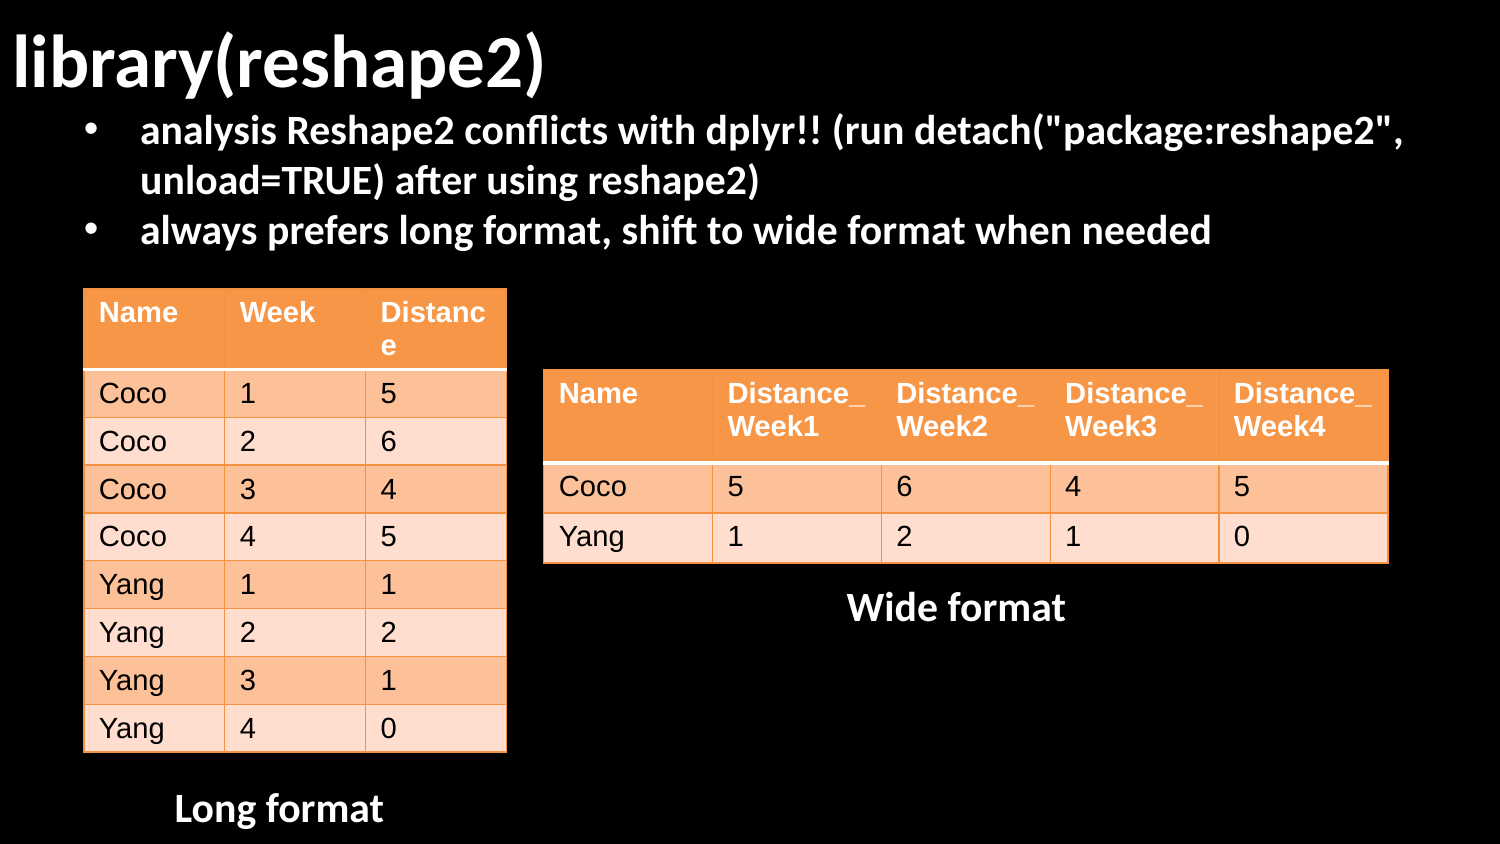

# library(reshape2)
analysis Reshape2 conflicts with dplyr!! (run detach("package:reshape2", unload=TRUE) after using reshape2)
always prefers long format, shift to wide format when needed
| Name | Week | Distance |
| --- | --- | --- |
| Coco | 1 | 5 |
| Coco | 2 | 6 |
| Coco | 3 | 4 |
| Coco | 4 | 5 |
| Yang | 1 | 1 |
| Yang | 2 | 2 |
| Yang | 3 | 1 |
| Yang | 4 | 0 |
| Name | Distance\_Week1 | Distance\_Week2 | Distance\_Week3 | Distance\_Week4 |
| --- | --- | --- | --- | --- |
| Coco | 5 | 6 | 4 | 5 |
| Yang | 1 | 2 | 1 | 0 |
Wide format
Long format